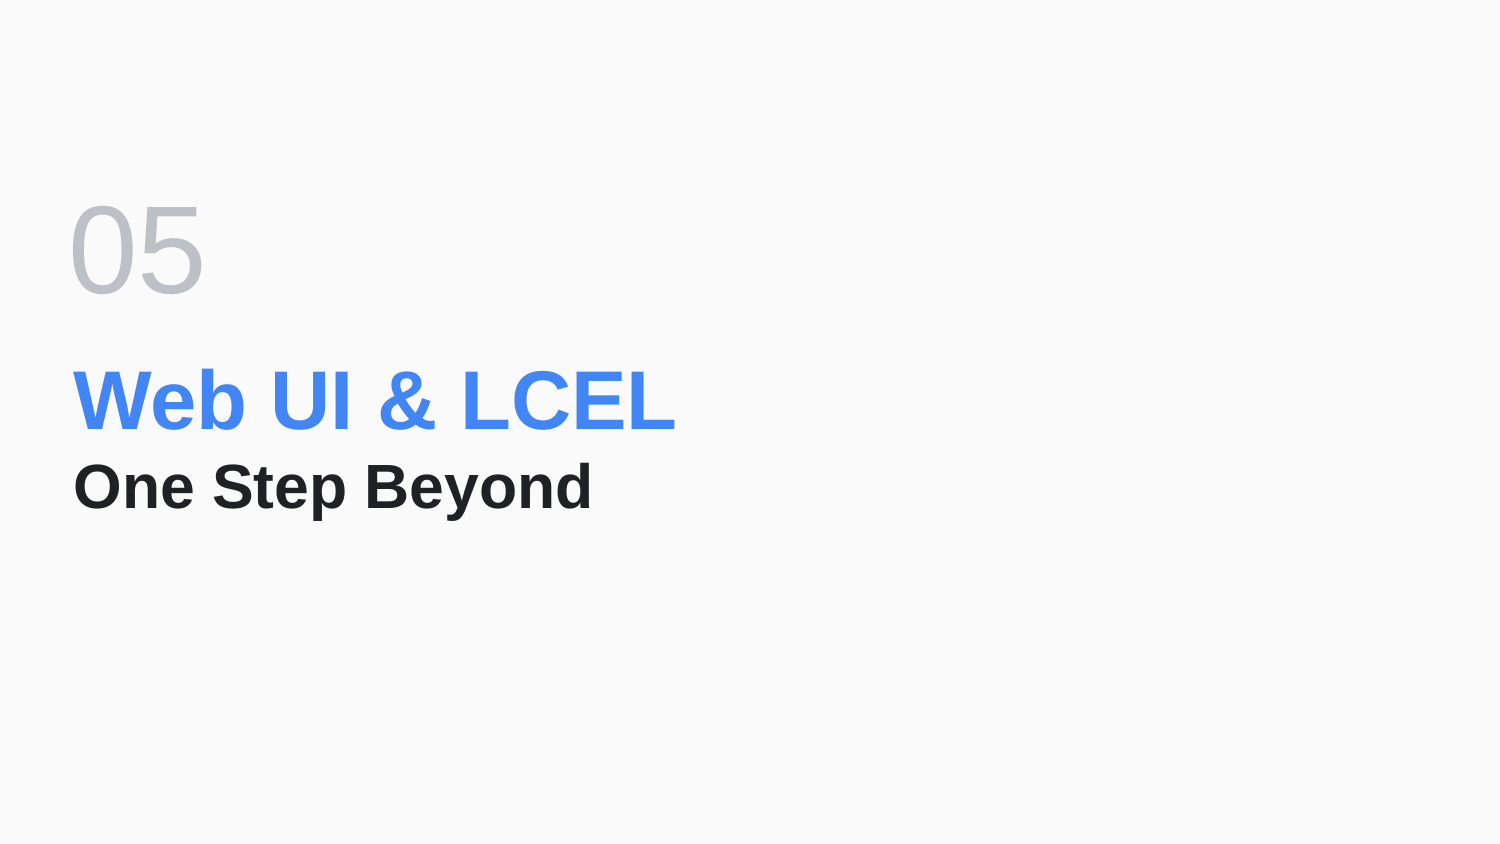

05
Web UI & LCEL
One Step Beyond